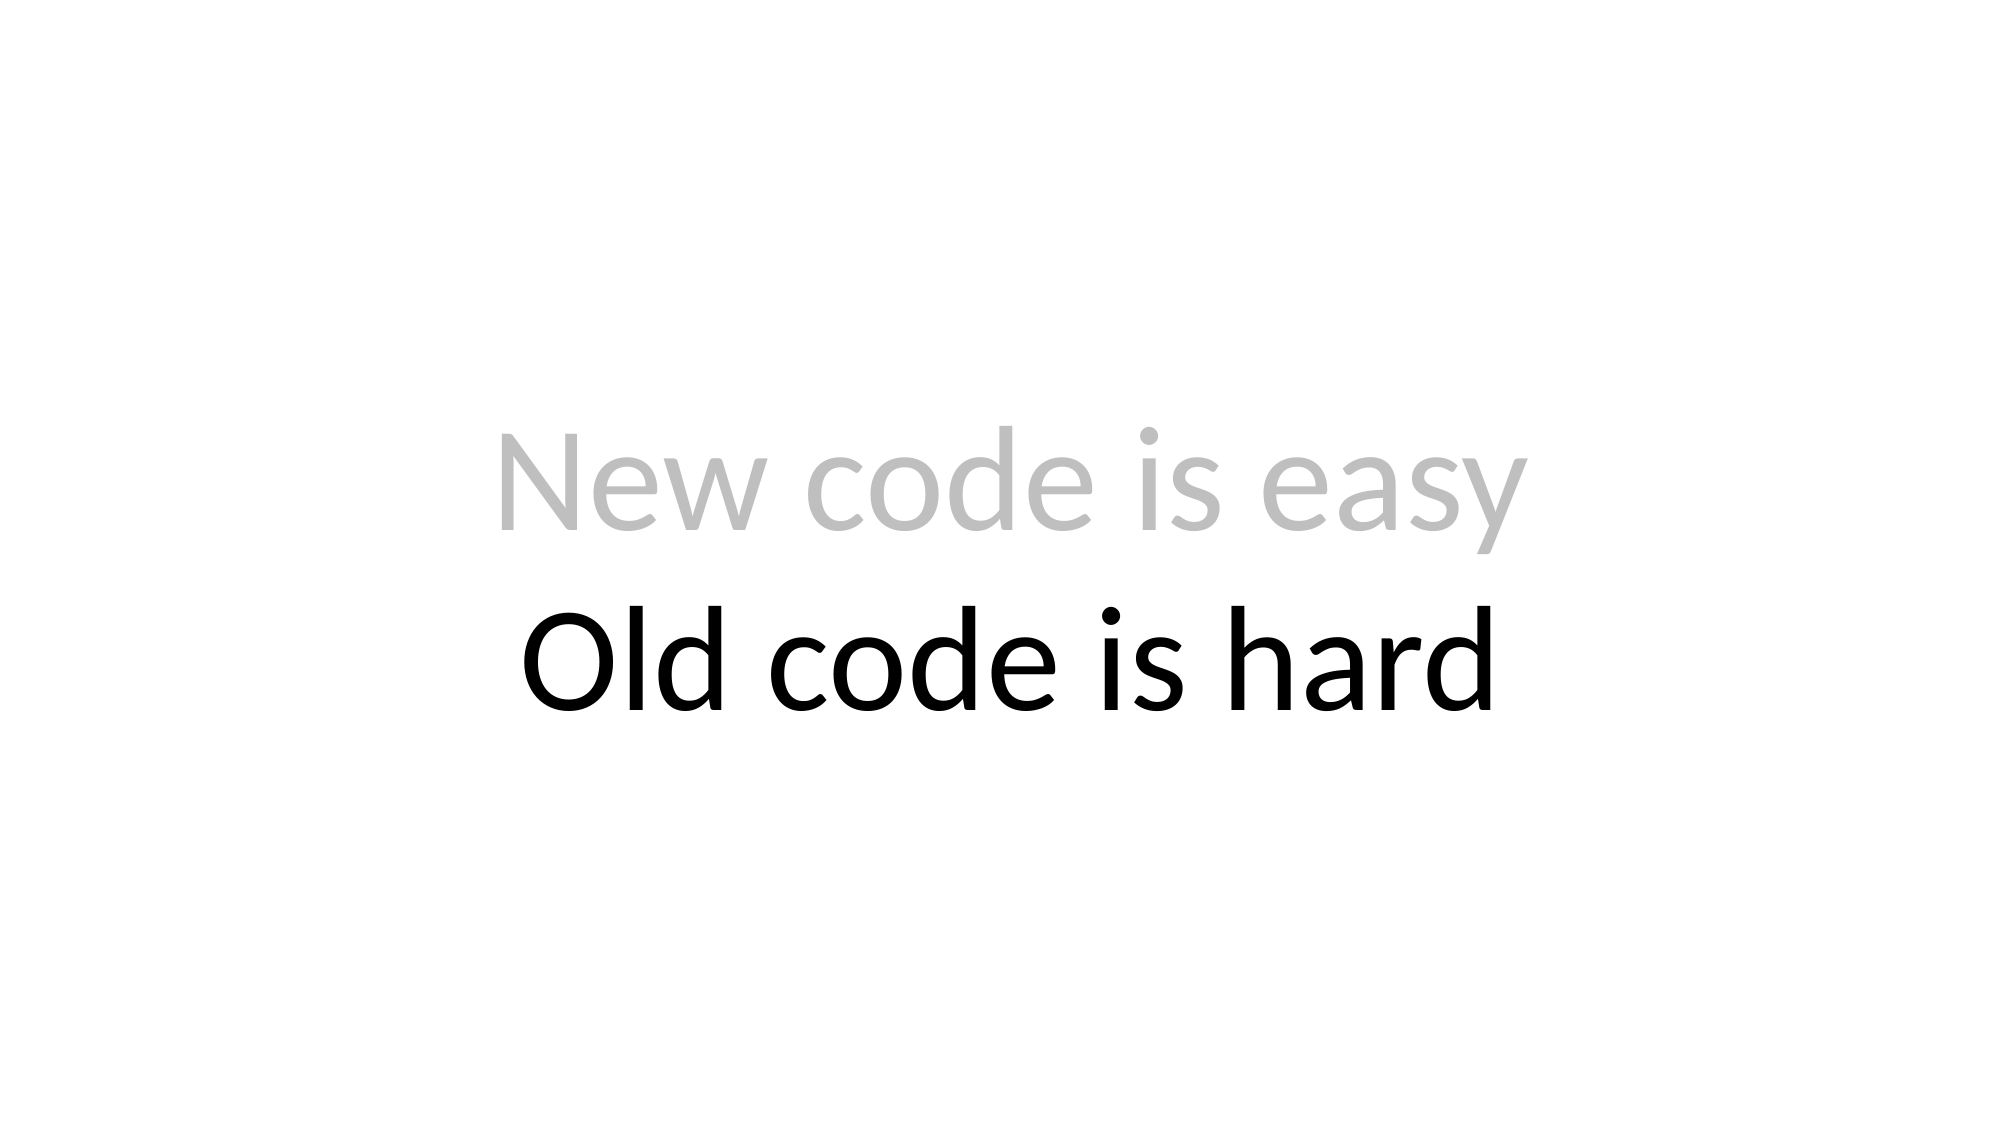

New code is easy
Old code is hard